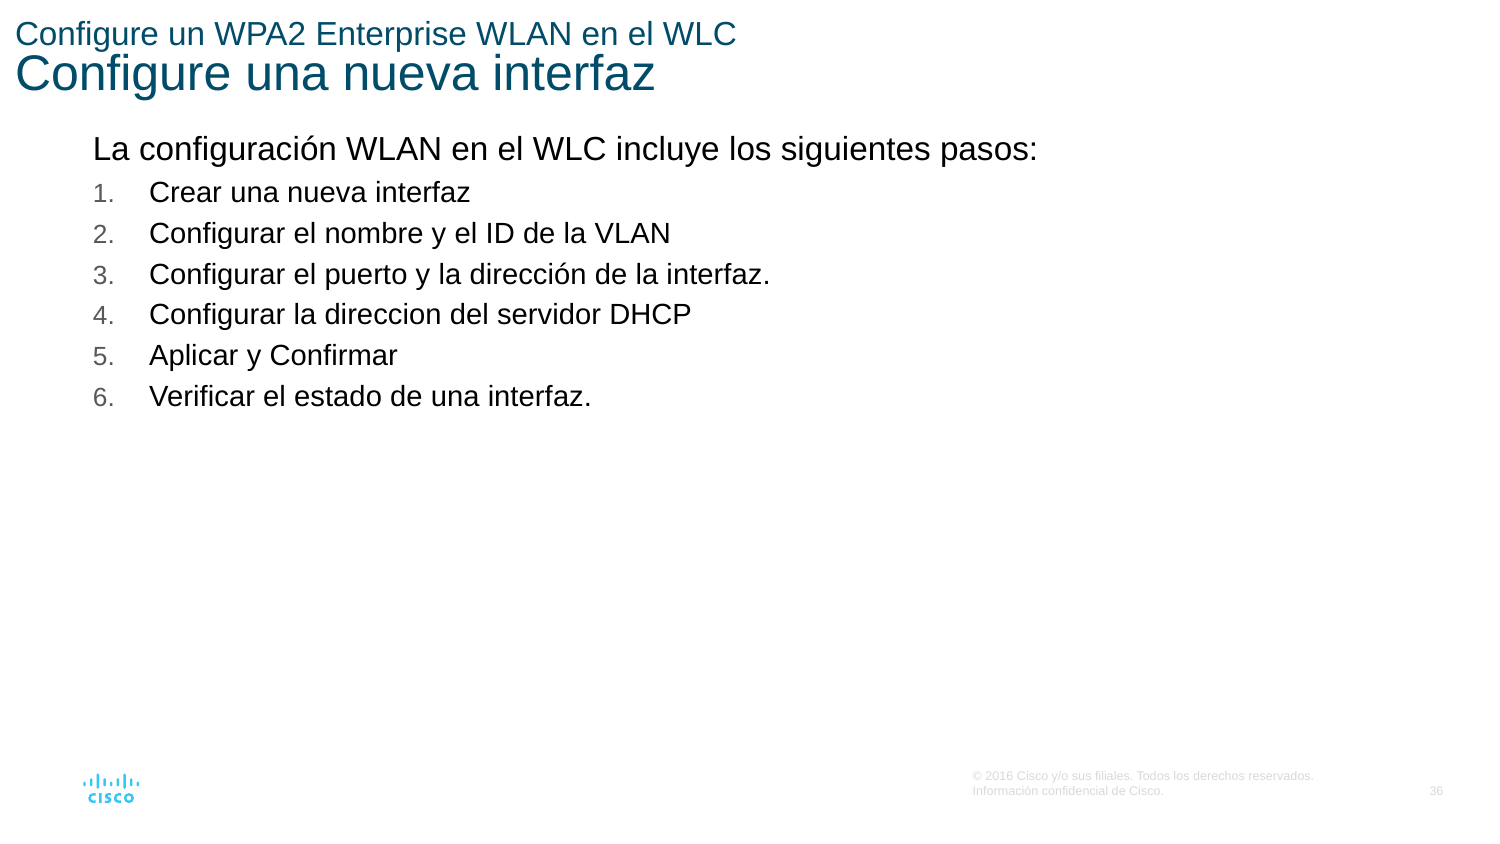

# Configure un WPA2 Enterprise WLAN en el WLC Configure una nueva interfaz
La configuración WLAN en el WLC incluye los siguientes pasos:
Crear una nueva interfaz
Configurar el nombre y el ID de la VLAN
Configurar el puerto y la dirección de la interfaz.
Configurar la direccion del servidor DHCP
Aplicar y Confirmar
Verificar el estado de una interfaz.